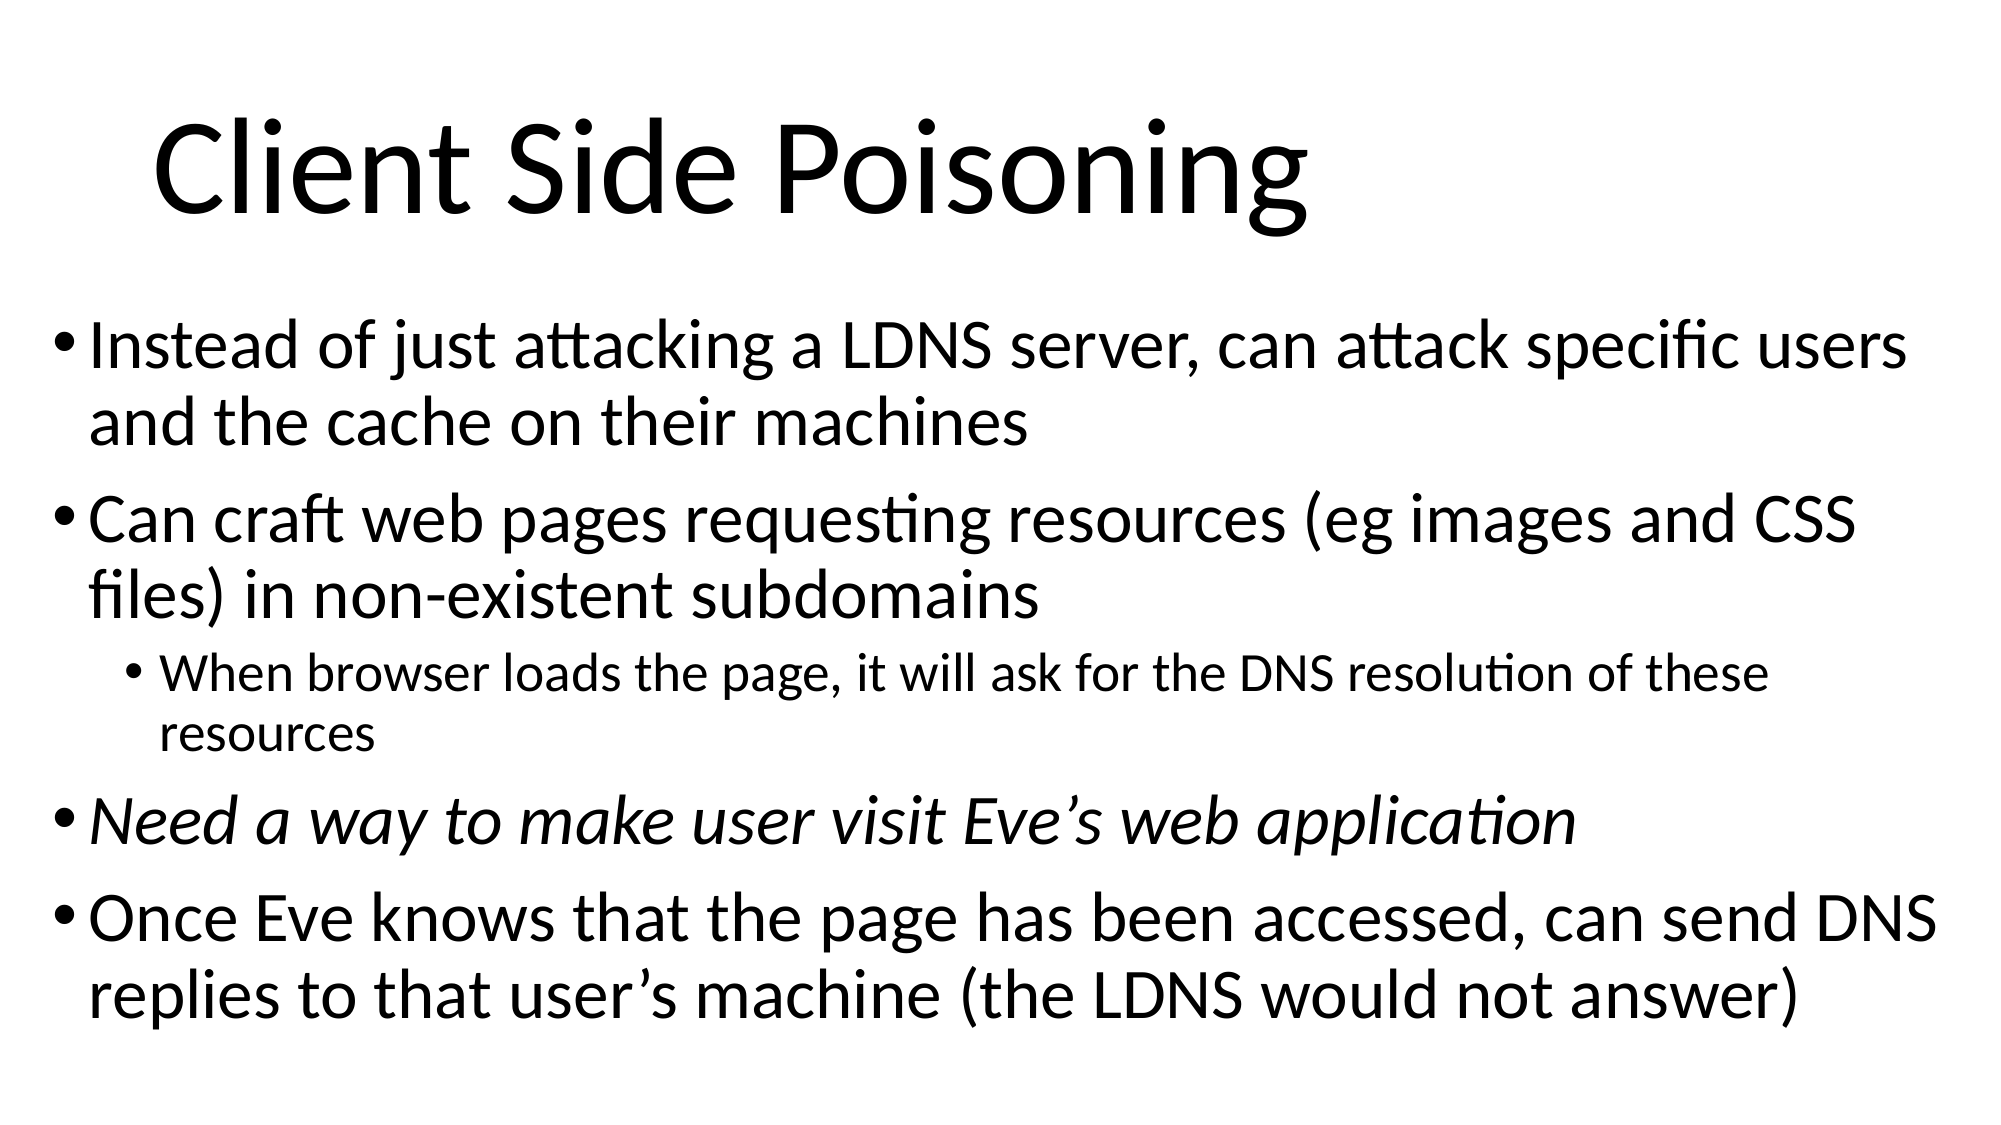

# Client Side Poisoning
Instead of just attacking a LDNS server, can attack specific users and the cache on their machines
Can craft web pages requesting resources (eg images and CSS files) in non-existent subdomains
When browser loads the page, it will ask for the DNS resolution of these resources
Need a way to make user visit Eve’s web application
Once Eve knows that the page has been accessed, can send DNS replies to that user’s machine (the LDNS would not answer)